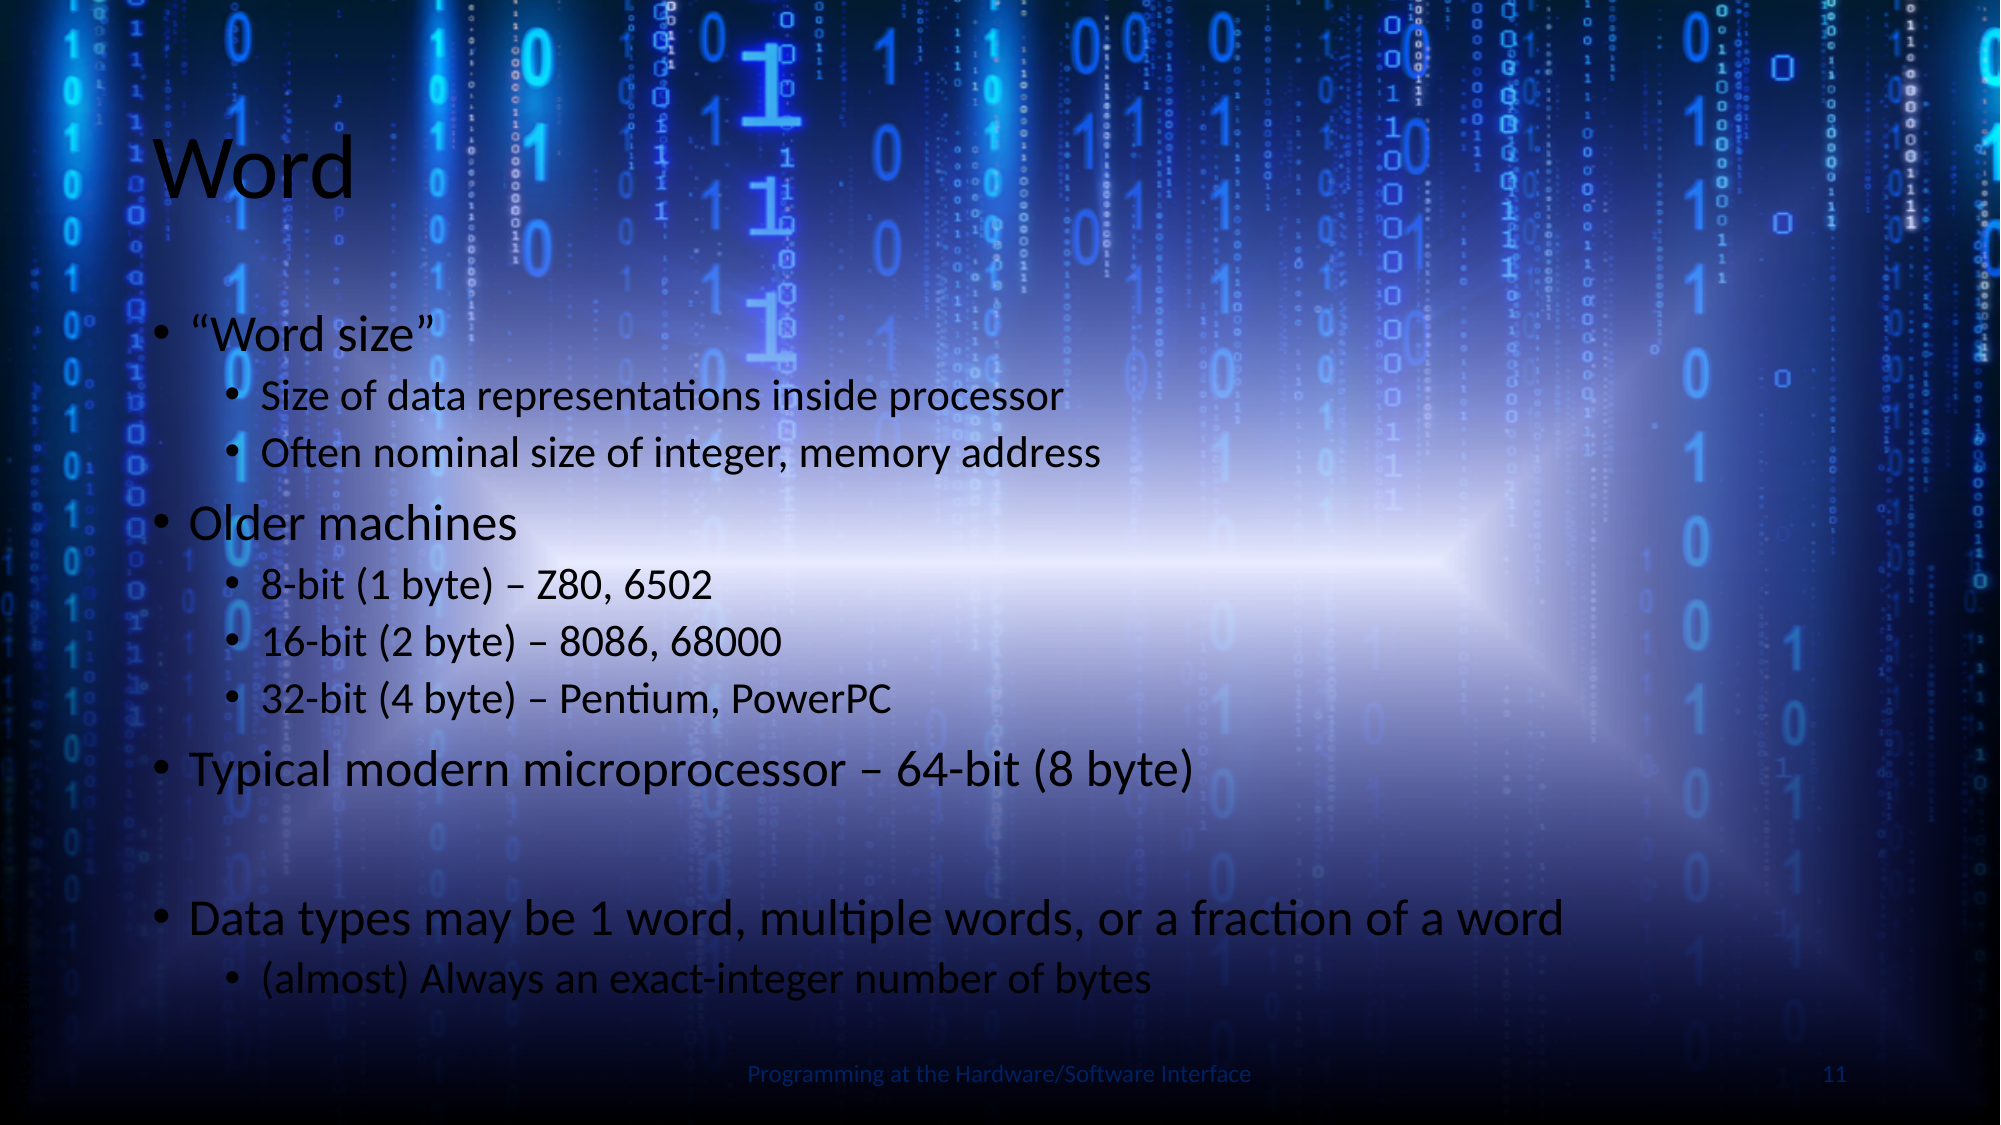

# Word
“Word size”
Size of data representations inside processor
Often nominal size of integer, memory address
Older machines
8-bit (1 byte) – Z80, 6502
16-bit (2 byte) – 8086, 68000
32-bit (4 byte) – Pentium, PowerPC
Typical modern microprocessor – 64-bit (8 byte)

Data types may be 1 word, multiple words, or a fraction of a word
(almost) Always an exact-integer number of bytes
Slide by Bohn
Programming at the Hardware/Software Interface
11